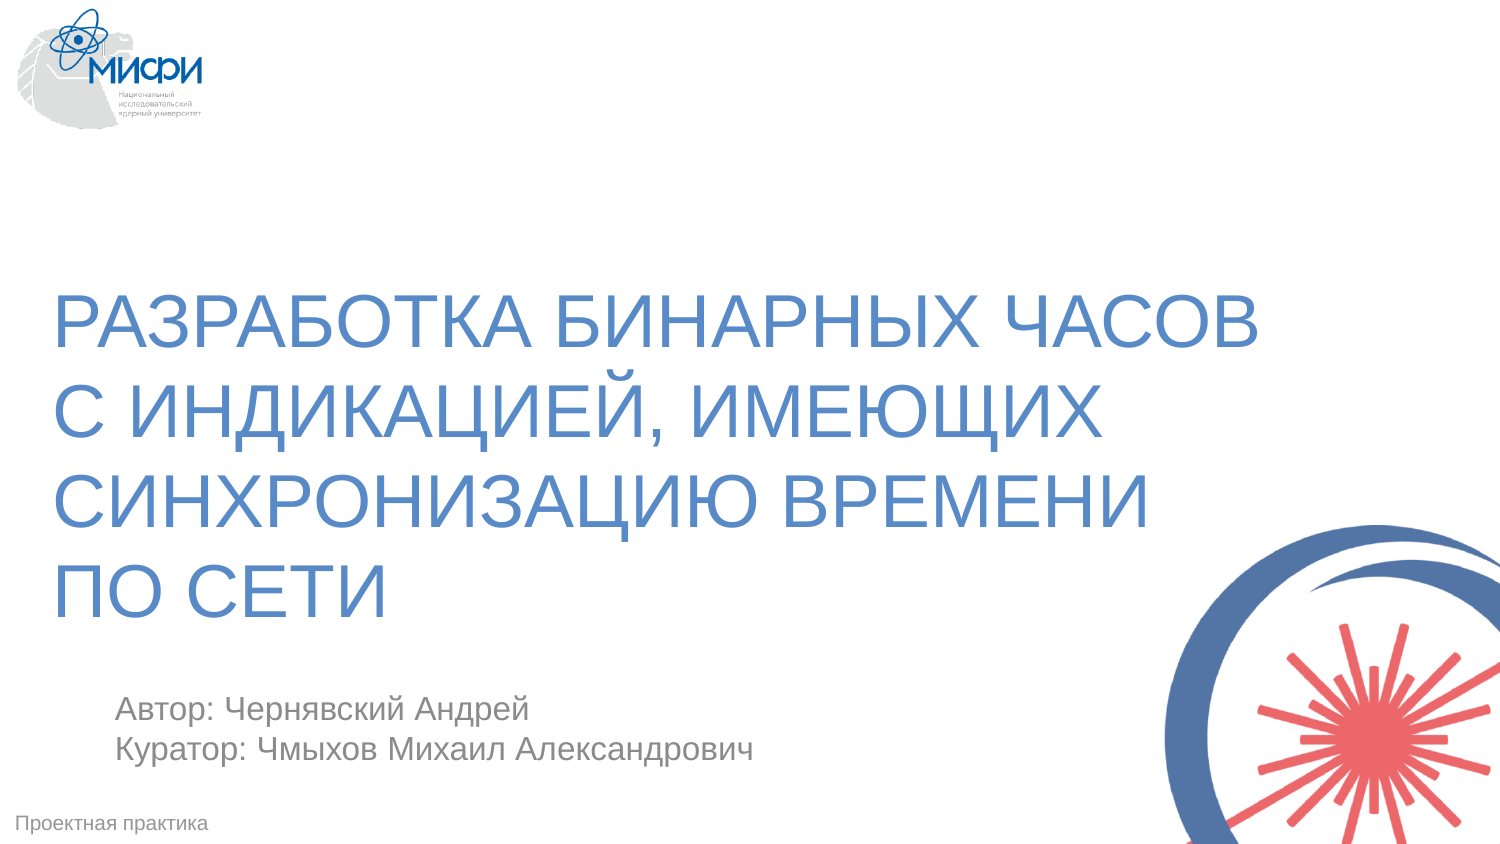

# РАЗРАБОТКА БИНАРНЫХ ЧАСОВ С ИНДИКАЦИЕЙ, ИМЕЮЩИХ СИНХРОНИЗАЦИЮ ВРЕМЕНИ ПО СЕТИ
Автор: Чернявский Андрей
Куратор: Чмыхов Михаил Александрович
Проектная практика